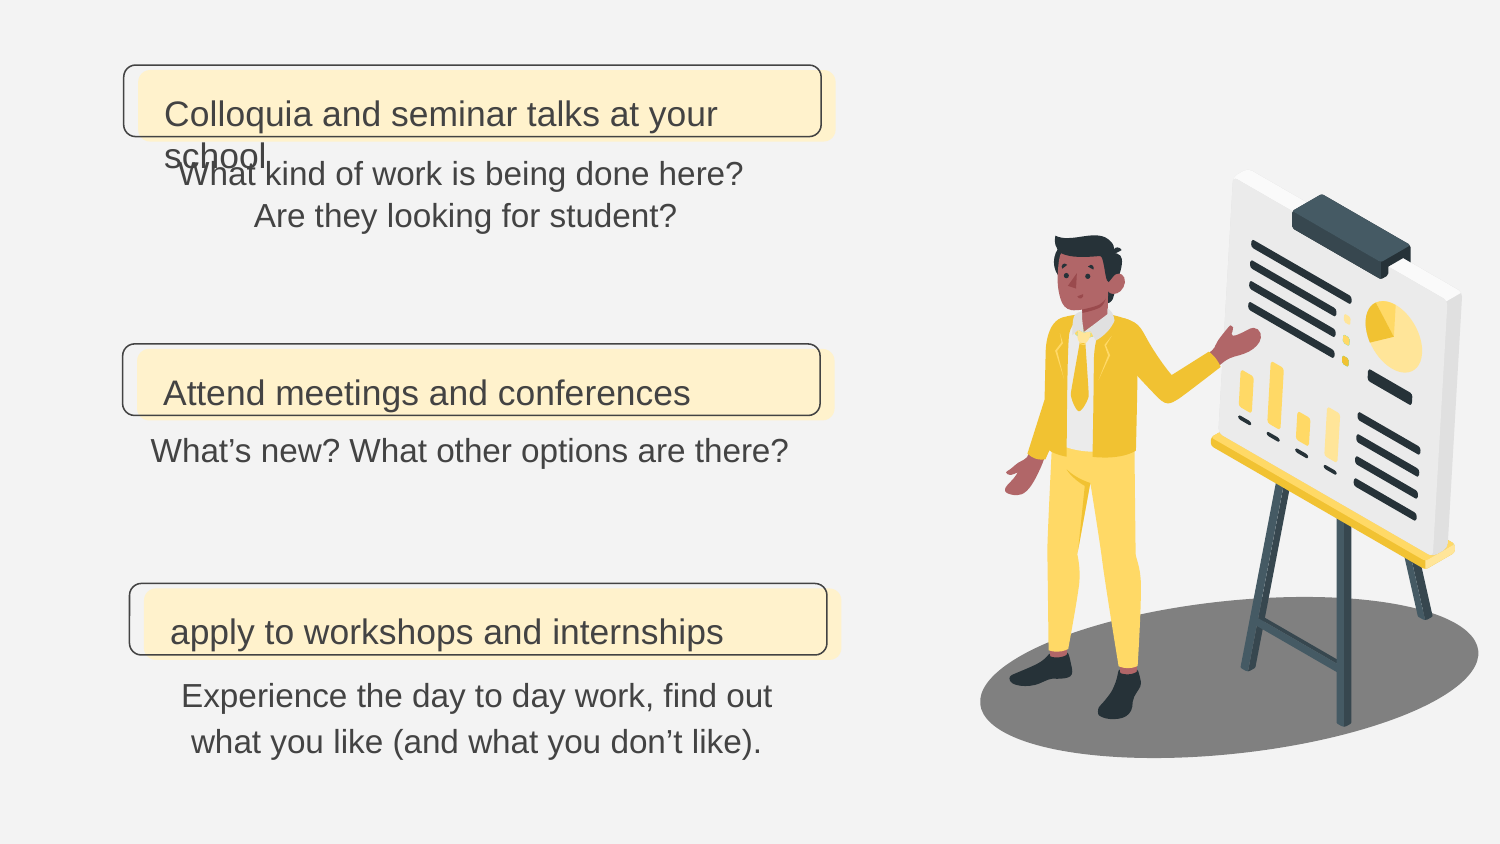

Colloquia and seminar talks at your school
What kind of work is being done here?
Are they looking for student?

Attend meetings and conferences

What’s new? What other options are there?

apply to workshops and internships

Experience the day to day work, find out what you like (and what you don’t like).